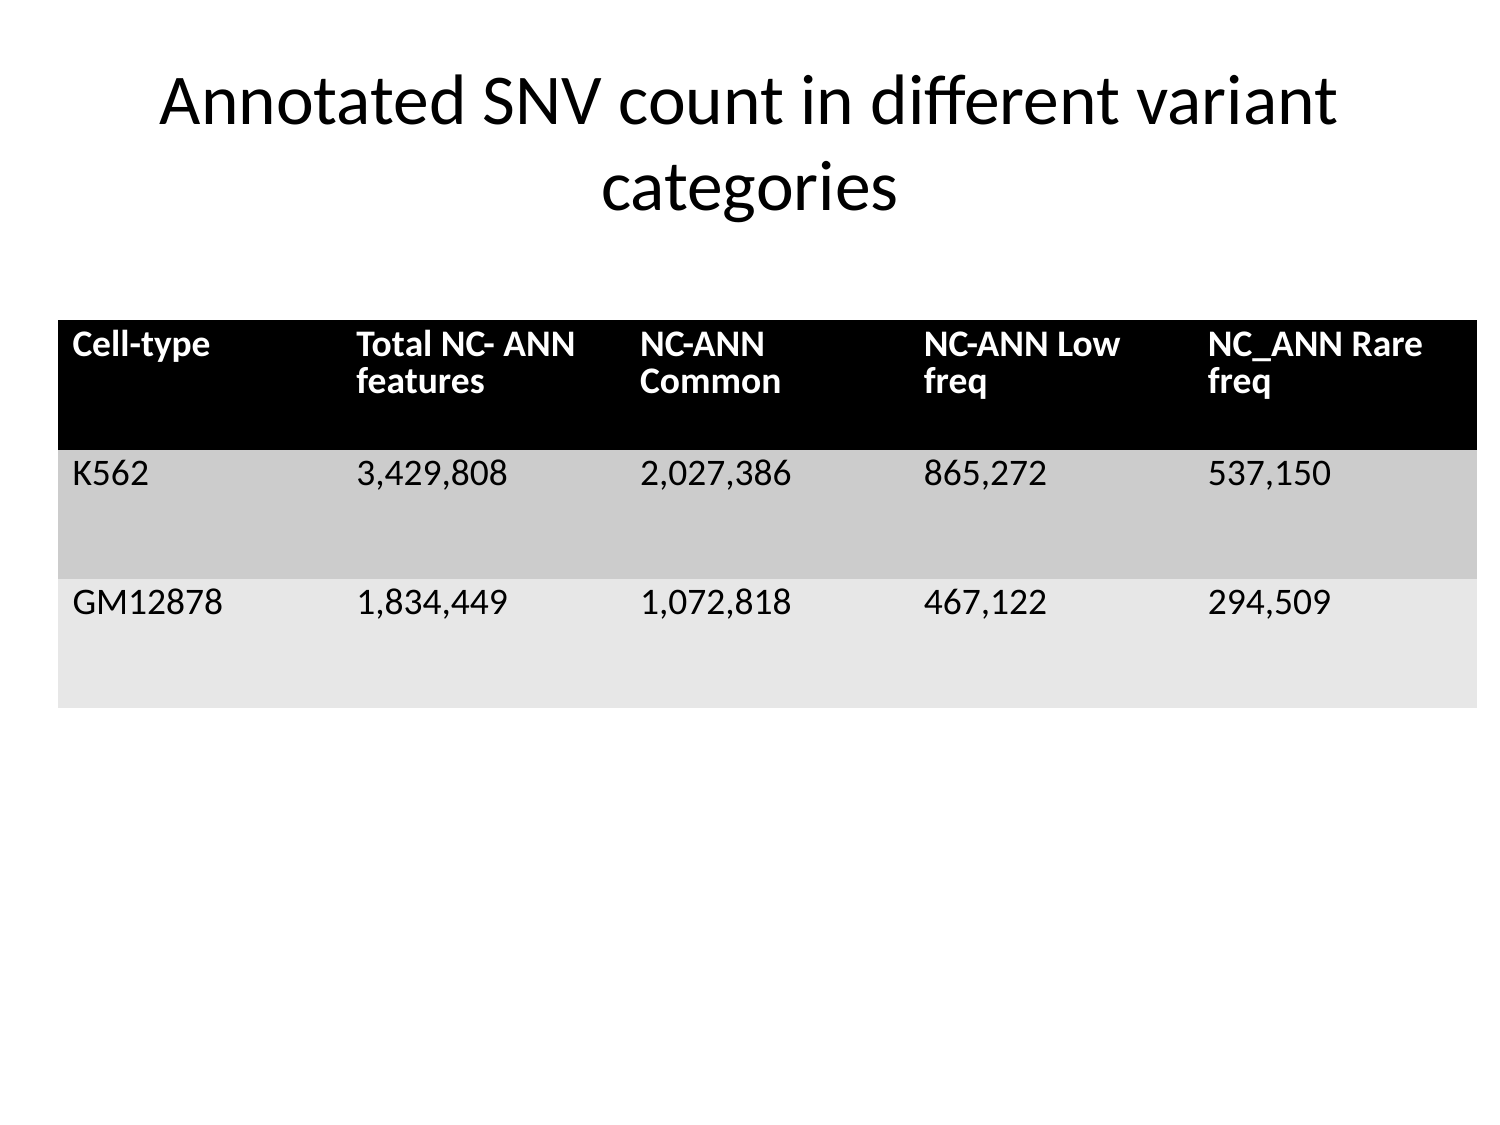

# Annotated SNV count in different variant categories
| Cell-type | Total NC- ANN features | NC-ANN Common | NC-ANN Low freq | NC\_ANN Rare freq |
| --- | --- | --- | --- | --- |
| K562 | 3,429,808 | 2,027,386 | 865,272 | 537,150 |
| GM12878 | 1,834,449 | 1,072,818 | 467,122 | 294,509 |